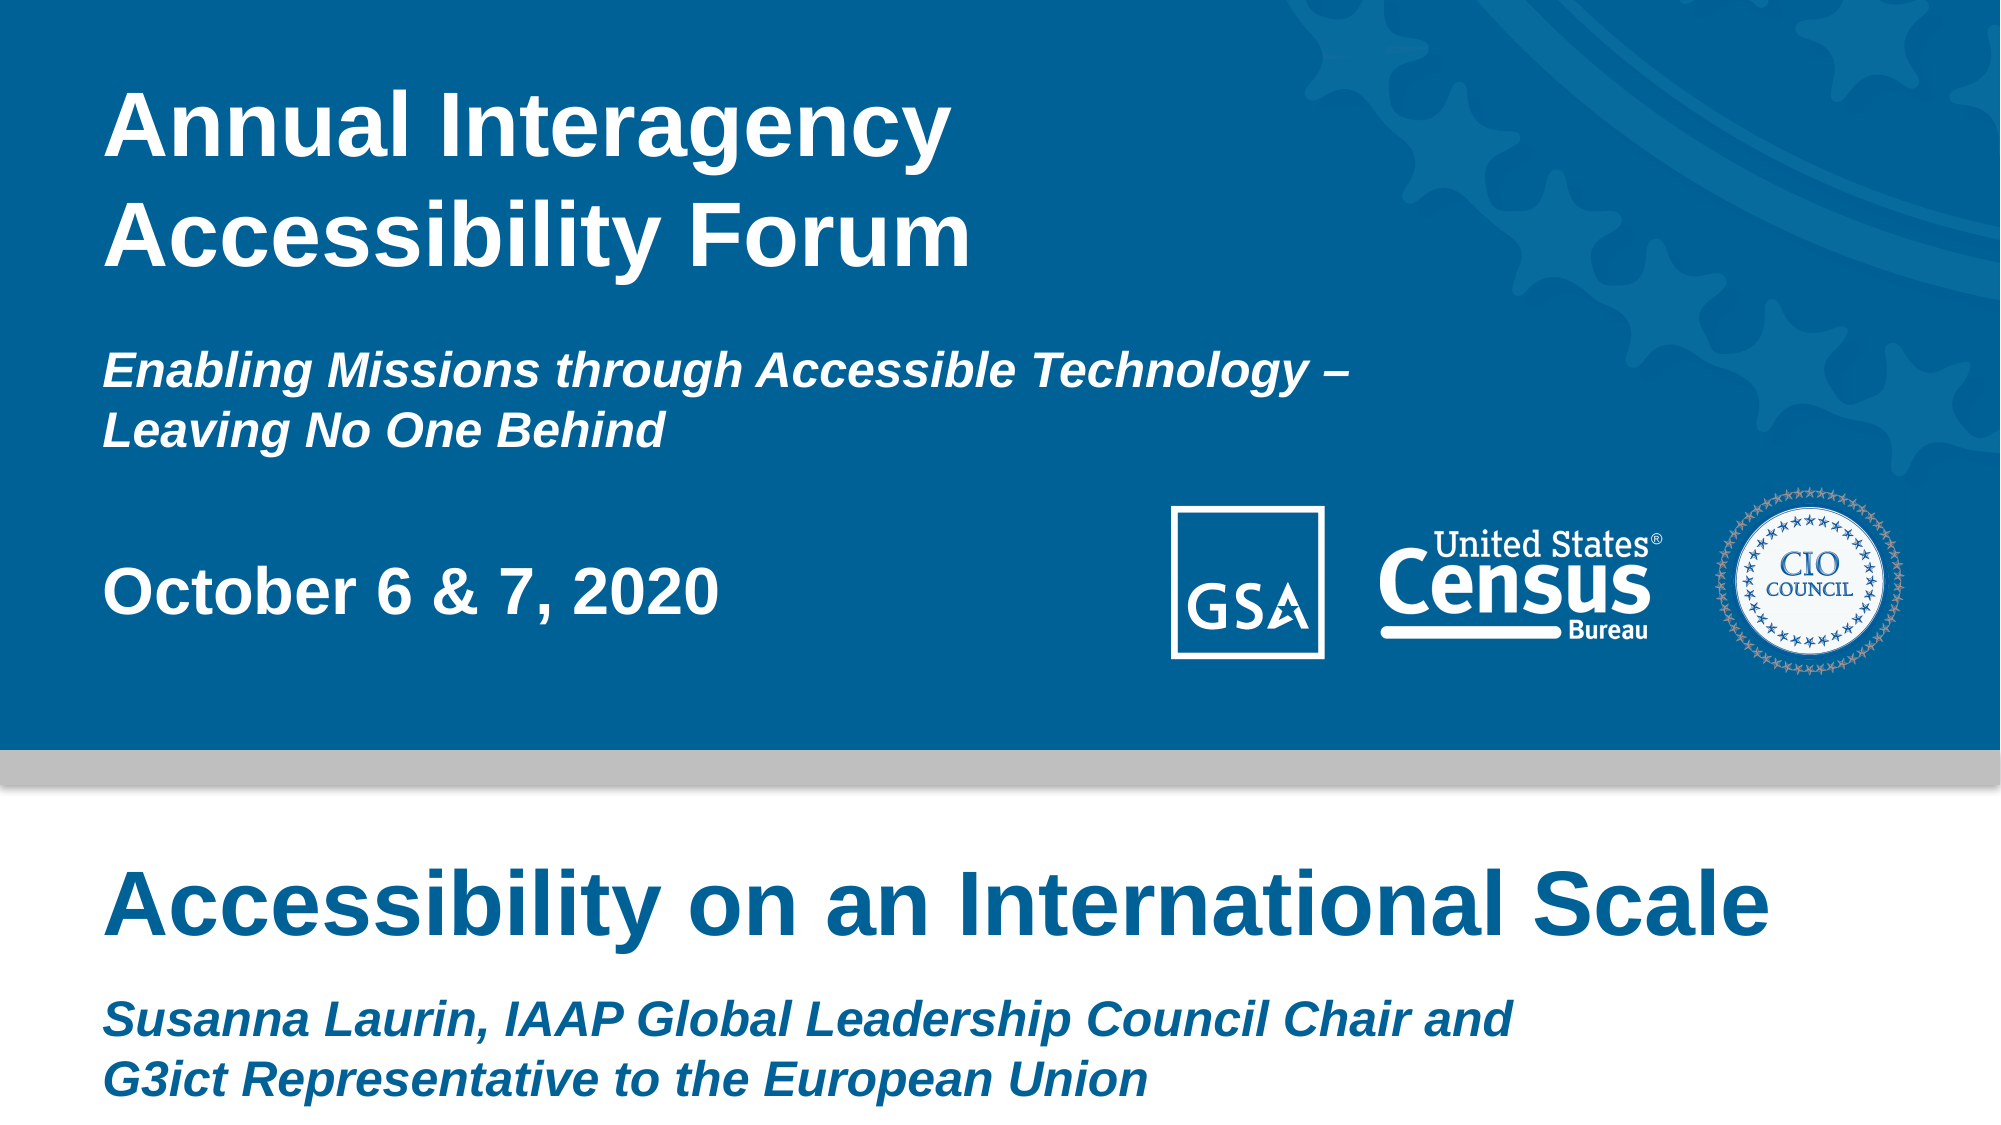

# Annual Interagency Accessibility Forum
Enabling Missions through Accessible Technology –
Leaving No One Behind
October 6 & 7, 2020
Accessibility on an International Scale
Susanna Laurin, IAAP Global Leadership Council Chair and
G3ict Representative to the European Union